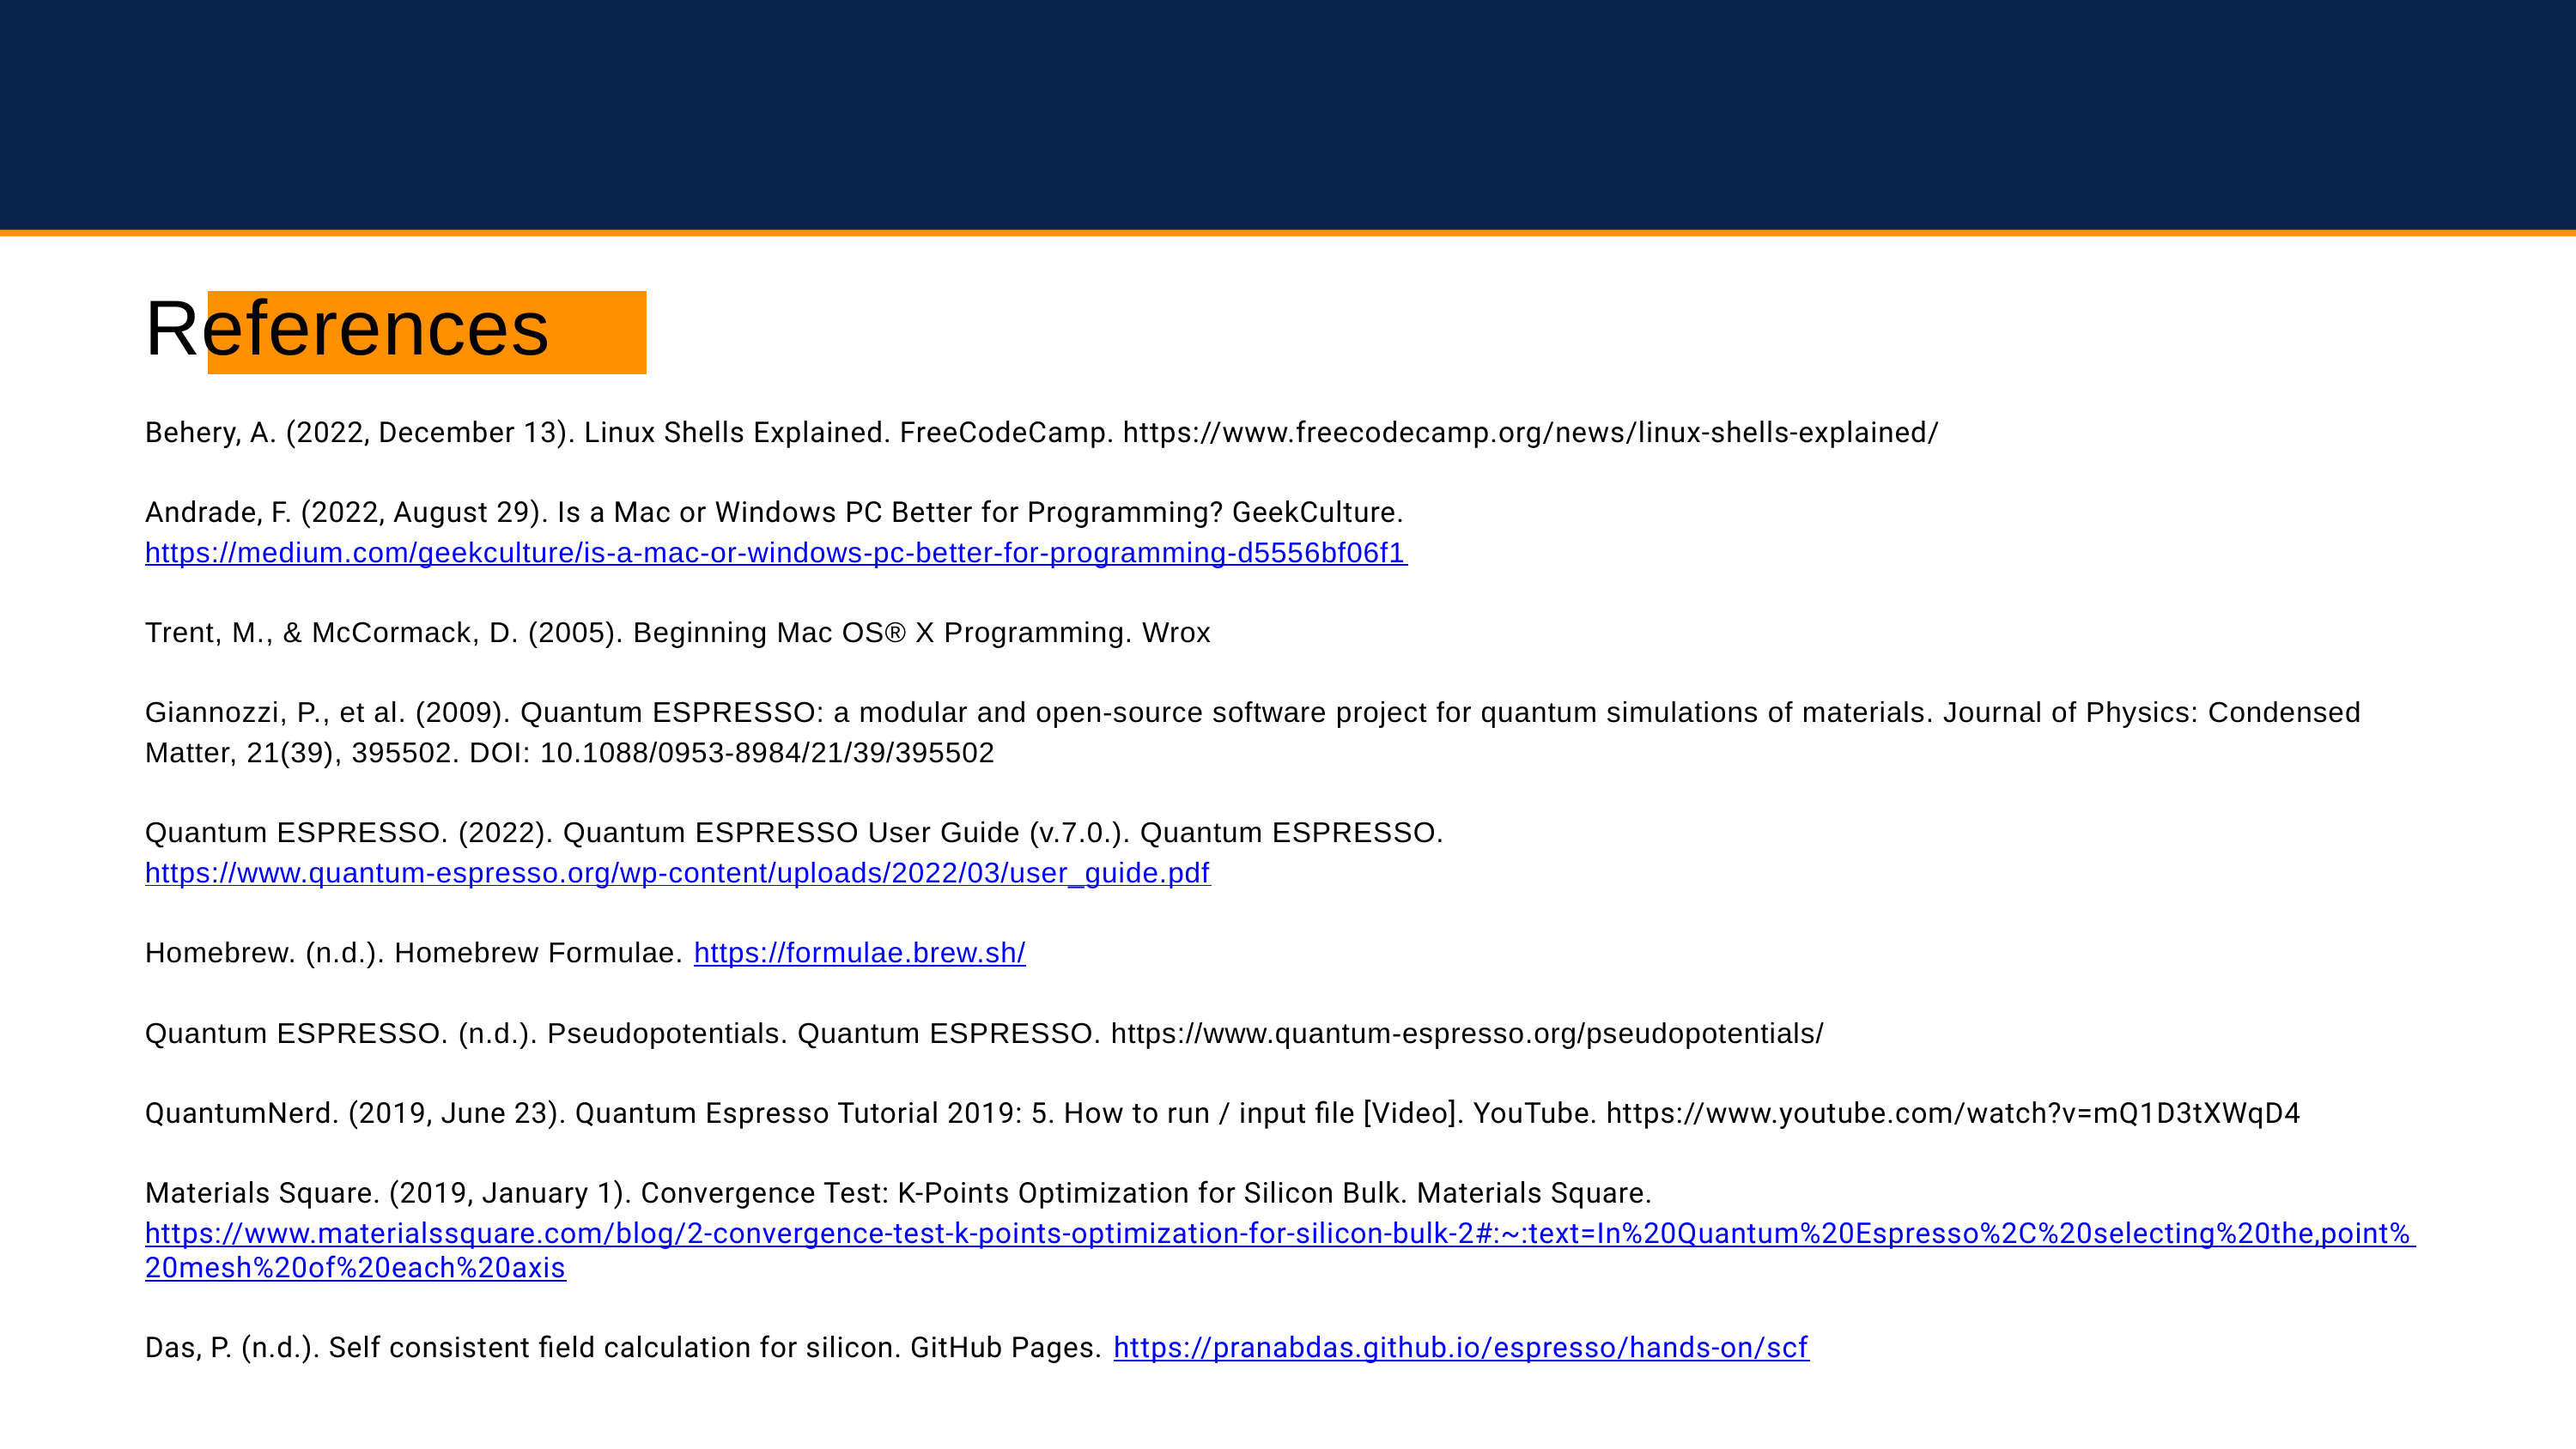

References

Behery, A. (2022, December 13). Linux Shells Explained. FreeCodeCamp. https://www.freecodecamp.org/news/linux-shells-explained/

Andrade, F. (2022, August 29). Is a Mac or Windows PC Better for Programming? GeekCulture. https://medium.com/geekculture/is-a-mac-or-windows-pc-better-for-programming-d5556bf06f1

Trent, M., & McCormack, D. (2005). Beginning Mac OS® X Programming. Wrox

Giannozzi, P., et al. (2009). Quantum ESPRESSO: a modular and open-source software project for quantum simulations of materials. Journal of Physics: Condensed Matter, 21(39), 395502. DOI: 10.1088/0953-8984/21/39/395502

Quantum ESPRESSO. (2022). Quantum ESPRESSO User Guide (v.7.0.). Quantum ESPRESSO. https://www.quantum-espresso.org/wp-content/uploads/2022/03/user_guide.pdf

Homebrew. (n.d.). Homebrew Formulae. https://formulae.brew.sh/

Quantum ESPRESSO. (n.d.). Pseudopotentials. Quantum ESPRESSO. https://www.quantum-espresso.org/pseudopotentials/

QuantumNerd. (2019, June 23). Quantum Espresso Tutorial 2019: 5. How to run / input file [Video]. YouTube. https://www.youtube.com/watch?v=mQ1D3tXWqD4

Materials Square. (2019, January 1). Convergence Test: K-Points Optimization for Silicon Bulk. Materials Square. https://www.materialssquare.com/blog/2-convergence-test-k-points-optimization-for-silicon-bulk-2#:~:text=In%20Quantum%20Espresso%2C%20selecting%20the,point%20mesh%20of%20each%20axis

Das, P. (n.d.). Self consistent field calculation for silicon. GitHub Pages. https://pranabdas.github.io/espresso/hands-on/scf